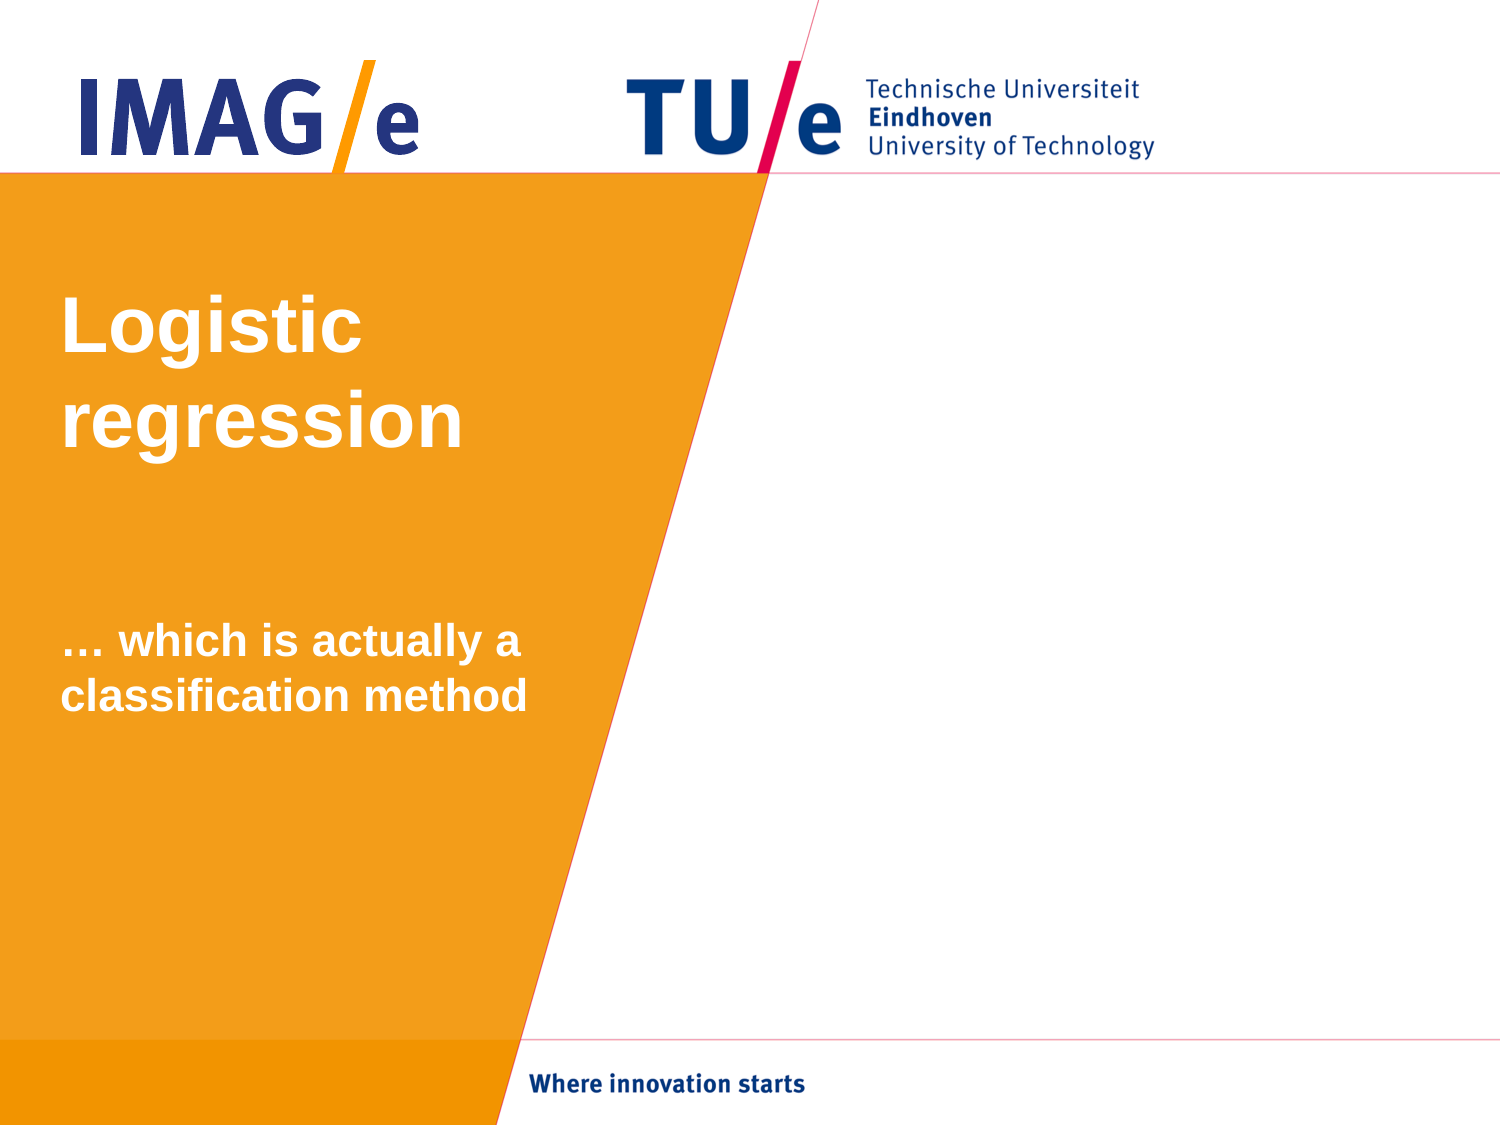

# Logistic regression
… which is actually a classification method